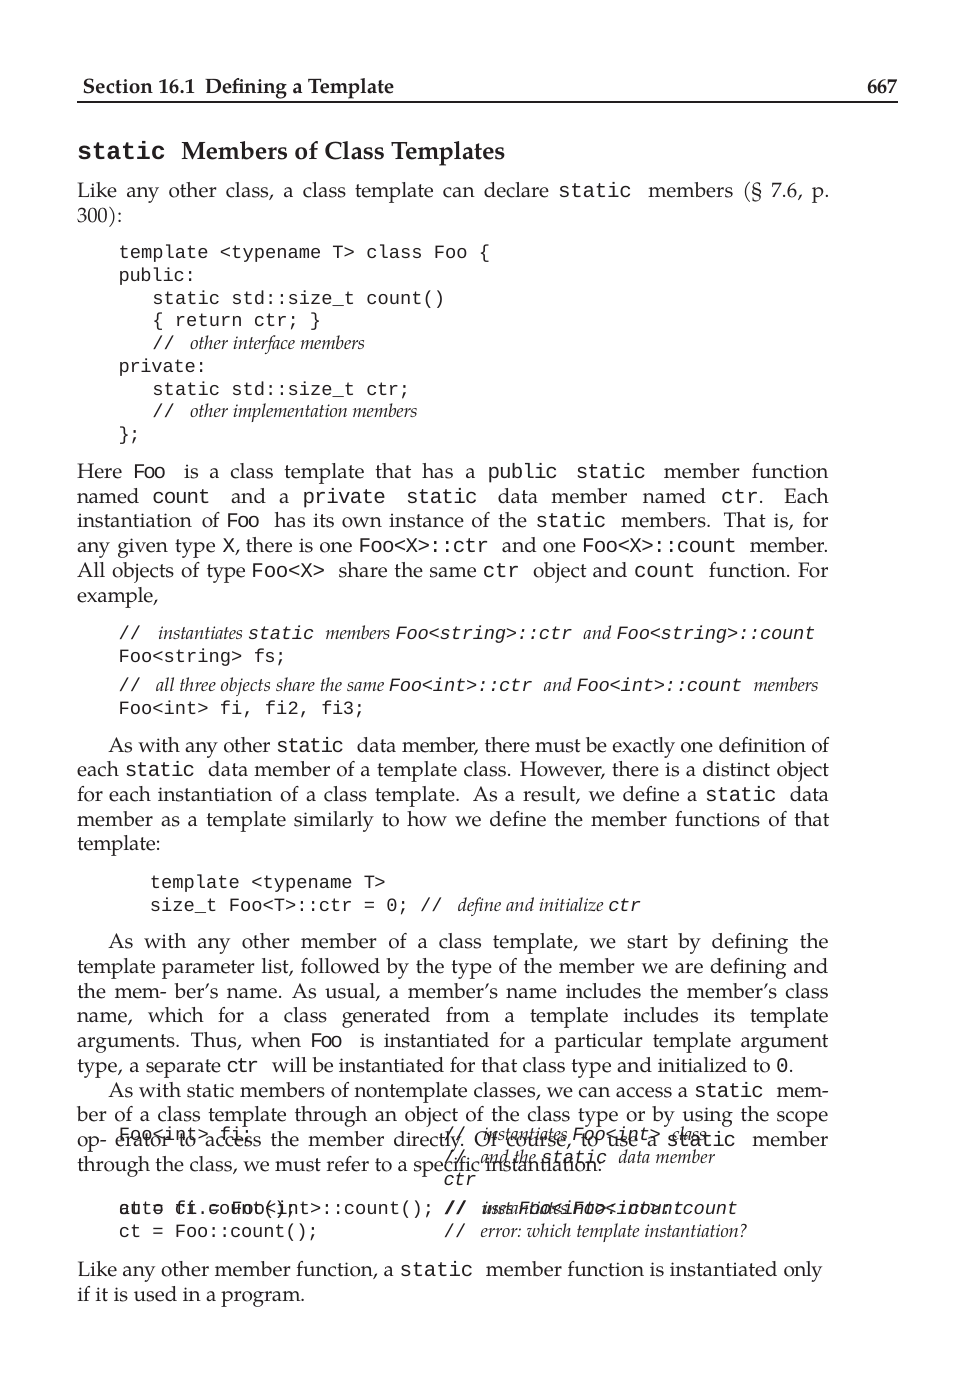

Section 16.1 Defining a Template
667

static Members of Class Templates
Like any other class, a class template can declare static members (§ 7.6, p. 300):
template <typename T> class Foo { public:
static std::size_t count() { return ctr; }
// other interface members
private:
static std::size_t ctr;
// other implementation members
};
Here Foo is a class template that has a public static member function named count and a private static data member named ctr. Each instantiation of Foo has its own instance of the static members. That is, for any given type X, there is one Foo<X>::ctr and one Foo<X>::count member. All objects of type Foo<X> share the same ctr object and count function. For example,
// instantiates static members Foo<string>::ctr and Foo<string>::count
Foo<string> fs;
// all three objects share the same Foo<int>::ctr and Foo<int>::count members
Foo<int> fi, fi2, fi3;
As with any other static data member, there must be exactly one definition of each static data member of a template class. However, there is a distinct object for each instantiation of a class template. As a result, we define a static data member as a template similarly to how we define the member functions of that template:
template <typename T>
size_t Foo<T>::ctr = 0; // define and initialize ctr
As with any other member of a class template, we start by defining the template parameter list, followed by the type of the member we are defining and the mem- ber’s name. As usual, a member’s name includes the member’s class name, which for a class generated from a template includes its template arguments. Thus, when Foo is instantiated for a particular template argument type, a separate ctr will be instantiated for that class type and initialized to 0.
As with static members of nontemplate classes, we can access a static mem- ber of a class template through an object of the class type or by using the scope op- erator to access the member directly. Of course, to use a static member through the class, we must refer to a specific instantiation:
// instantiates Foo<int> class
// and the static data member ctr
auto ct = Foo<int>::count(); // instantiates Foo<int>::count
Foo<int> fi;
// uses Foo<int>::count
// error: which template instantiation?
ct = fi.count(); ct = Foo::count();
Like any other member function, a static member function is instantiated only if it is used in a program.